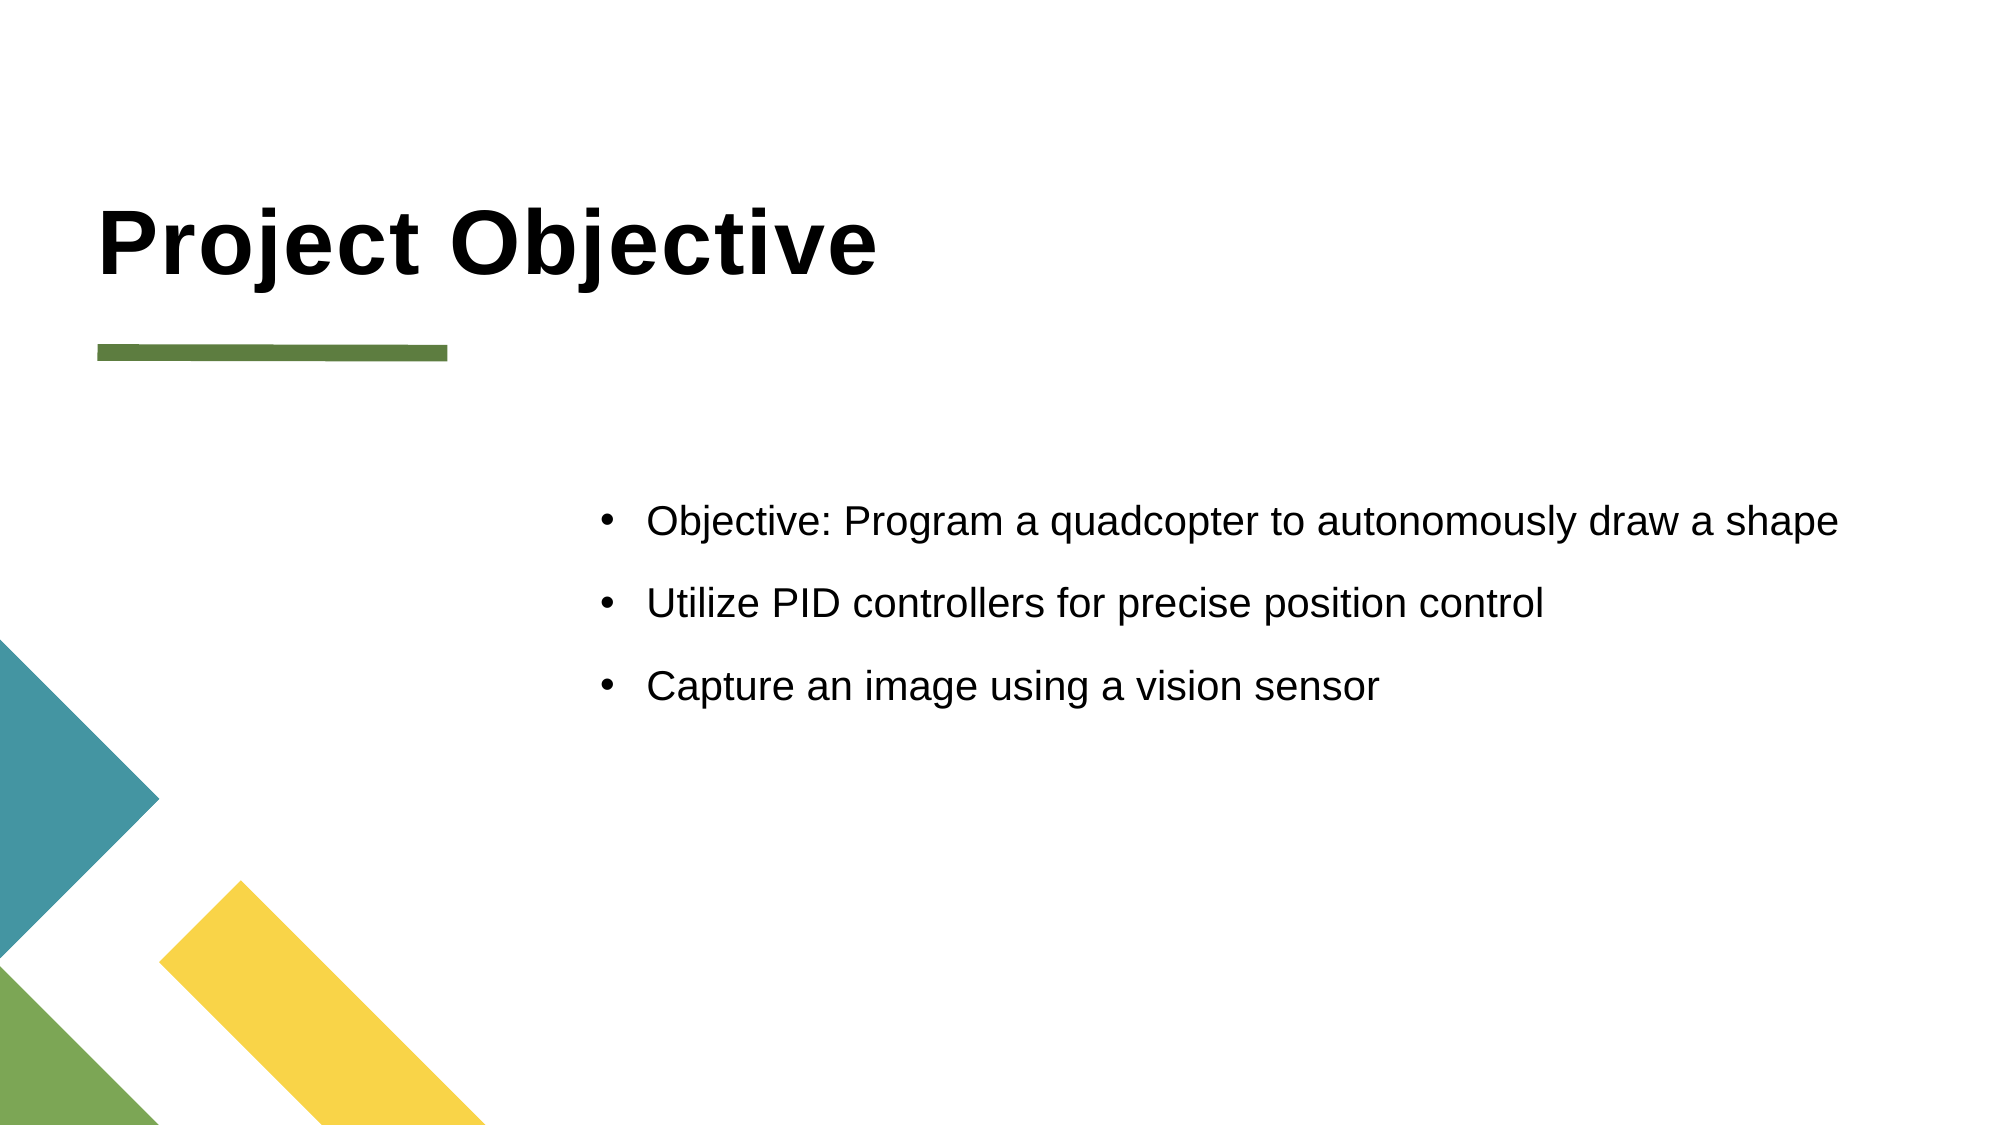

Objective: Program a quadcopter to autonomously draw a square

# Project Objective

Objective: Program a quadcopter to autonomously draw a square

Objective: Program a quadcopter to autonomously draw a square

Objective: Program a quadcopter to autonomously draw a square

Objective: Program a quadcopter to autonomously draw a shape
Utilize PID controllers for precise position control
Capture an image using a vision sensor